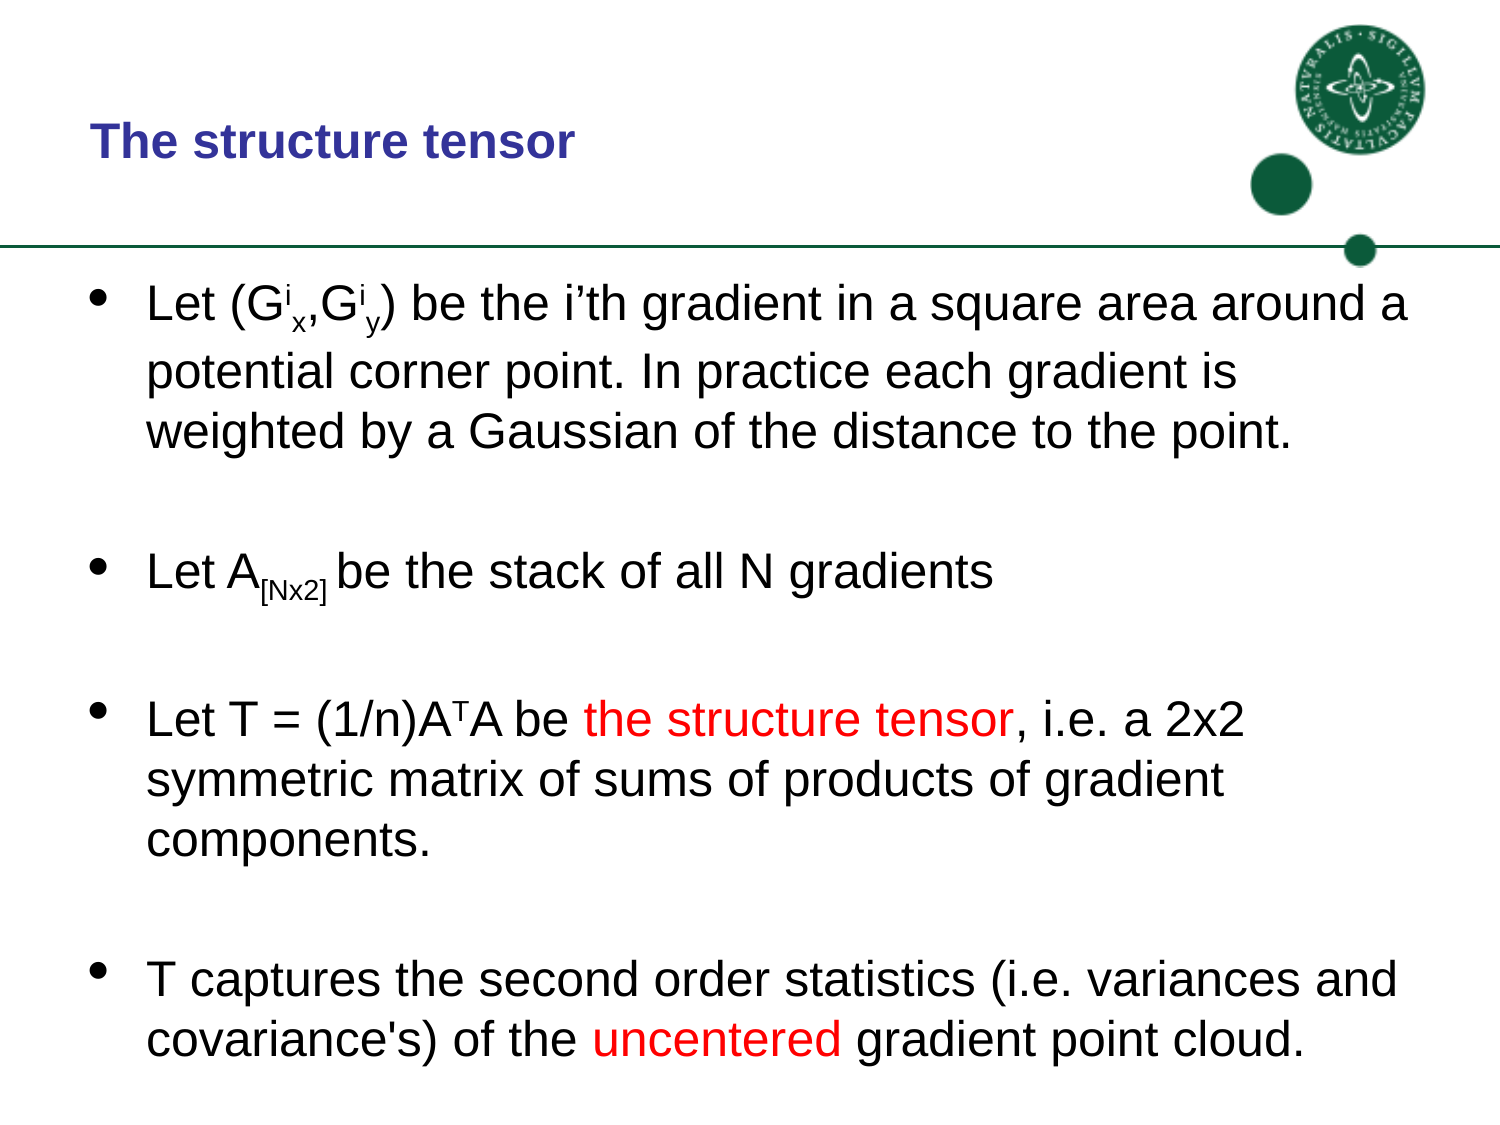

The structure tensor
Let (Gix,Giy) be the i’th gradient in a square area around a potential corner point. In practice each gradient is weighted by a Gaussian of the distance to the point.

Let A[Nx2] be the stack of all N gradients

Let T = (1/n)ATA be the structure tensor, i.e. a 2x2 symmetric matrix of sums of products of gradient components.

T captures the second order statistics (i.e. variances and covariance's) of the uncentered gradient point cloud.